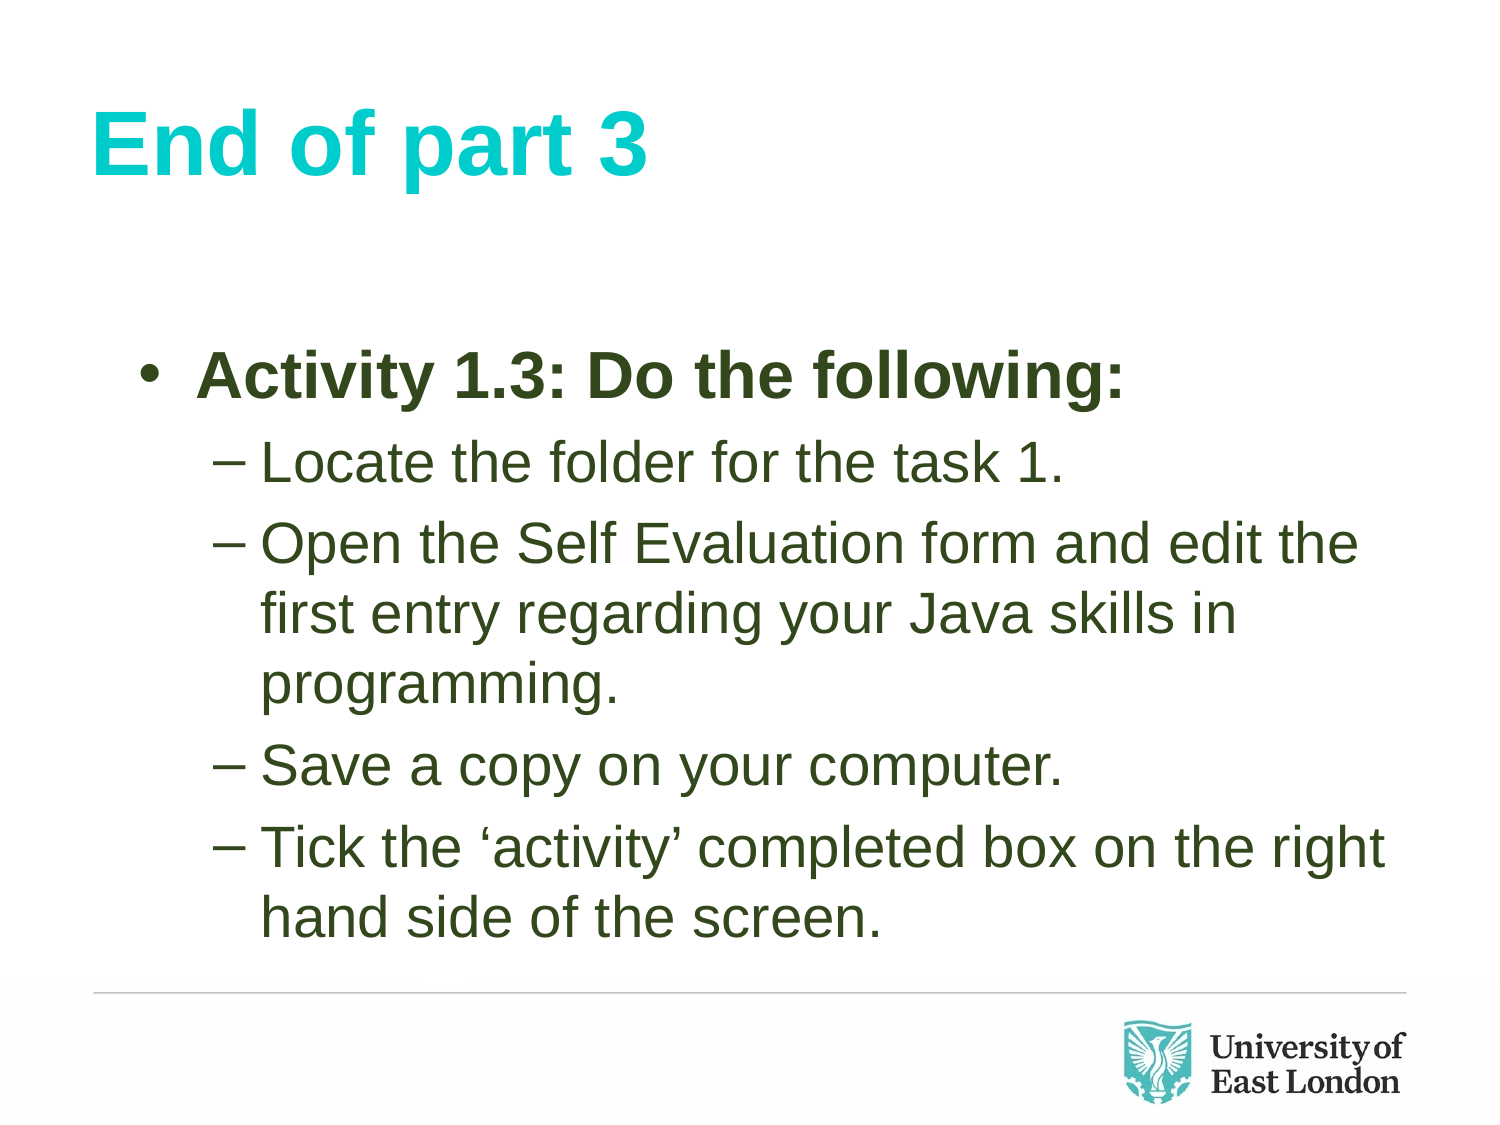

# End of part 3
Activity 1.3: Do the following:
Locate the folder for the task 1.
Open the Self Evaluation form and edit the first entry regarding your Java skills in programming.
Save a copy on your computer.
Tick the ‘activity’ completed box on the right hand side of the screen.